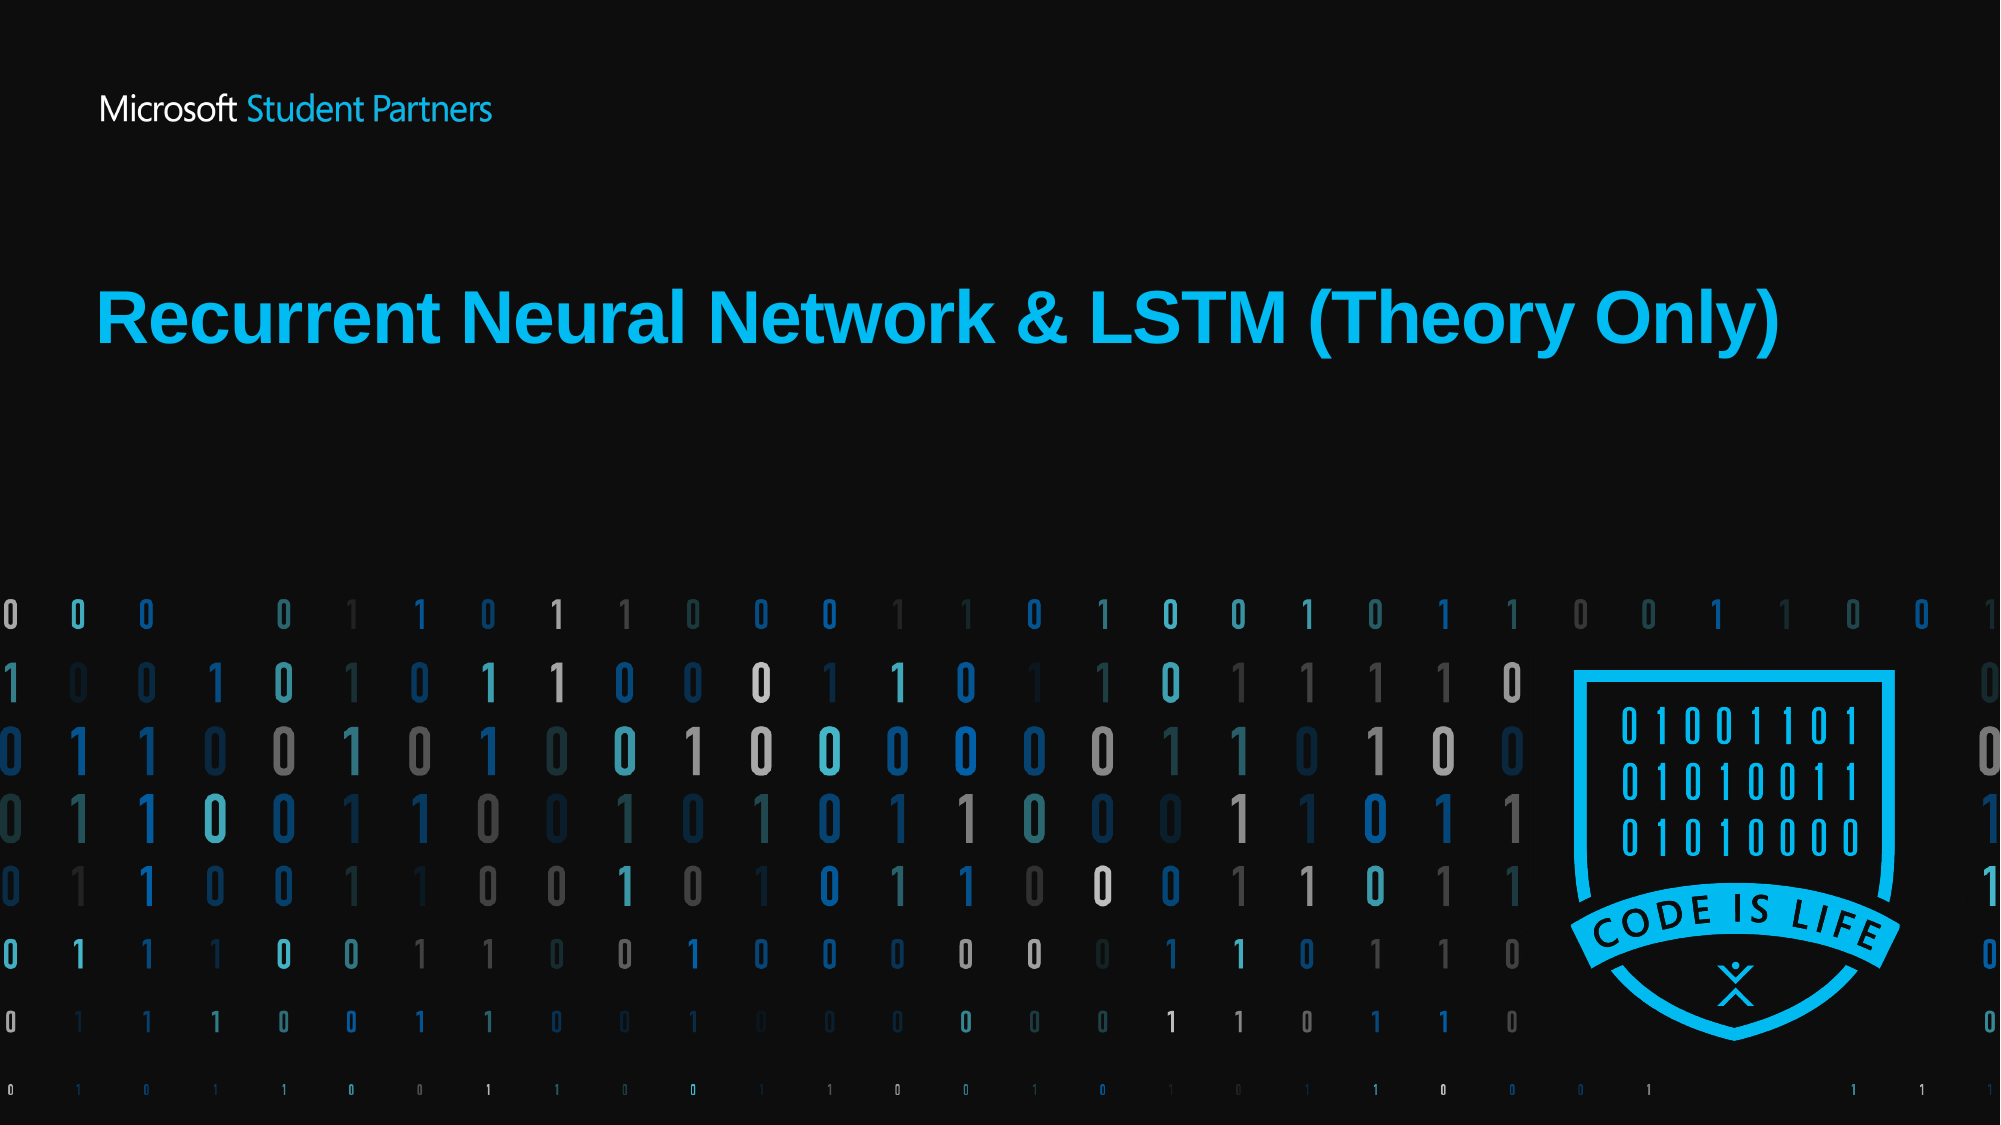

# Recurrent Neural Network & LSTM (Theory Only)